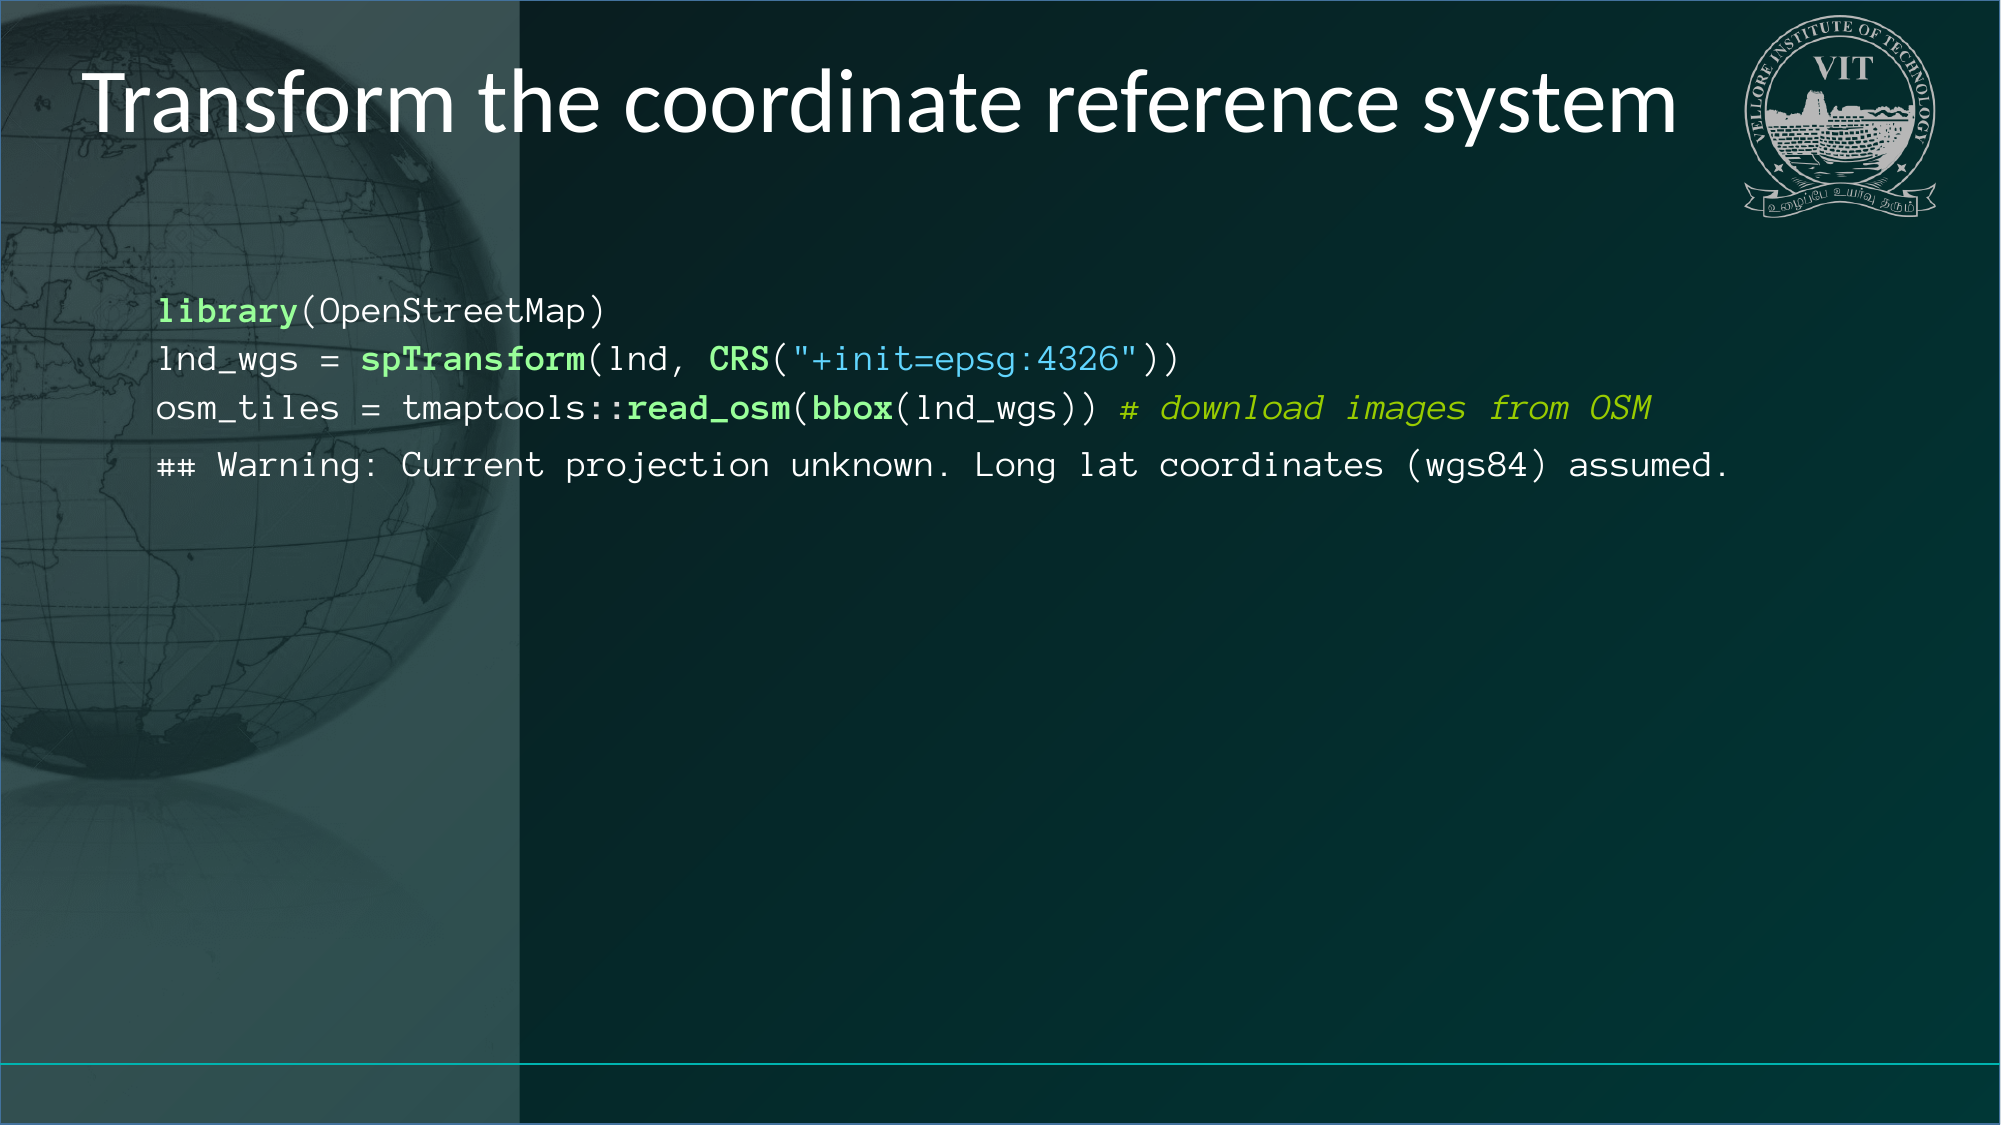

# Transform the coordinate reference system
library(OpenStreetMap)
lnd_wgs = spTransform(lnd, CRS("+init=epsg:4326"))
osm_tiles = tmaptools::read_osm(bbox(lnd_wgs)) # download images from OSM
## Warning: Current projection unknown. Long lat coordinates (wgs84) assumed.